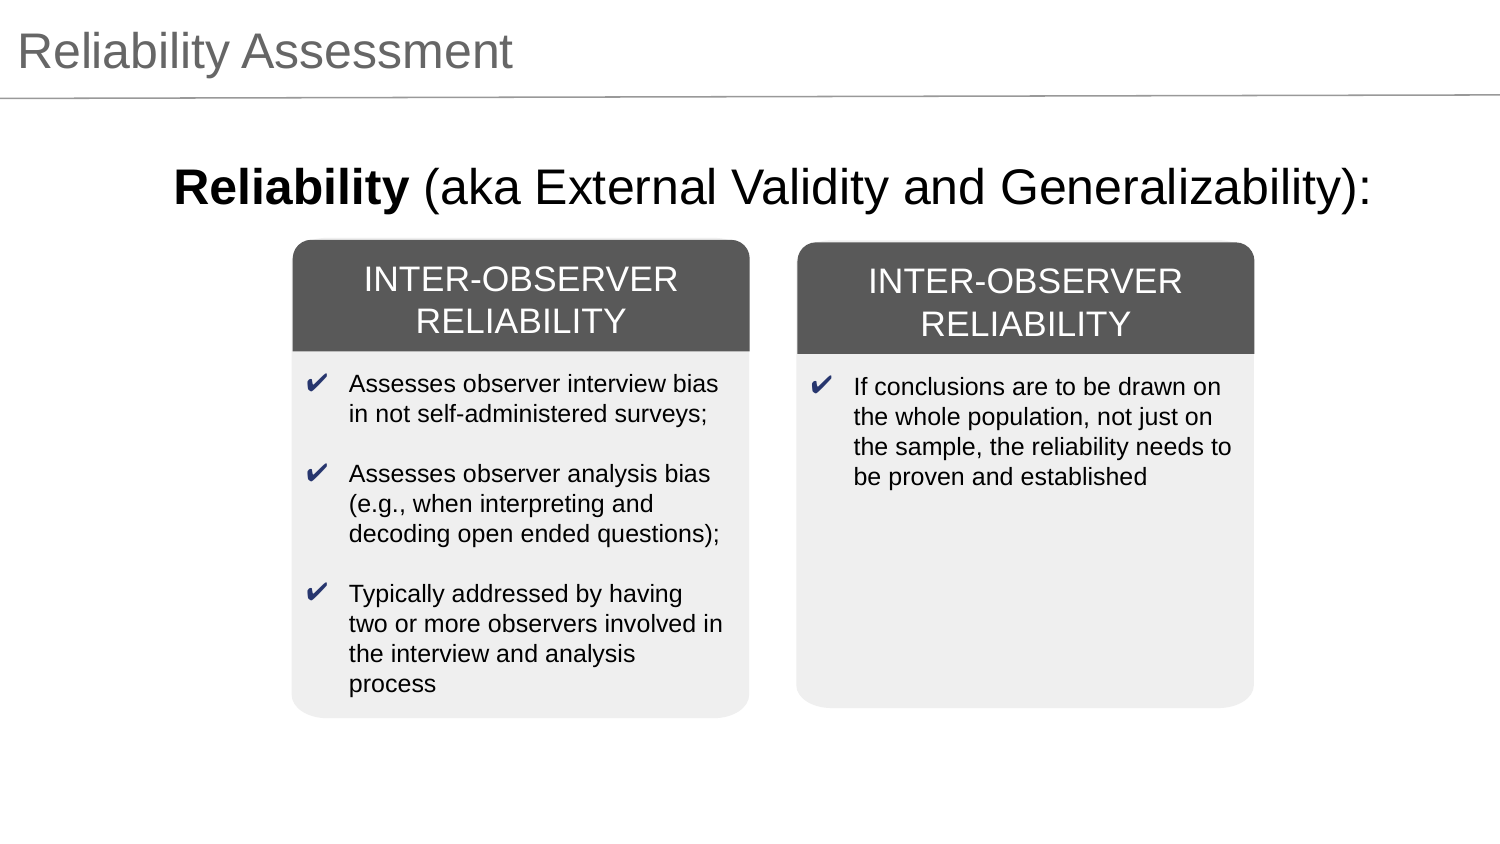

Reliability Assessment
Reliability (aka External Validity and Generalizability):

INTER-OBSERVER RELIABILITY

INTER-OBSERVER RELIABILITY
Assesses observer interview bias in not self-administered surveys;
Assesses observer analysis bias (e.g., when interpreting and decoding open ended questions);
Typically addressed by having two or more observers involved in the interview and analysis process
If conclusions are to be drawn on the whole population, not just on the sample, the reliability needs to be proven and established